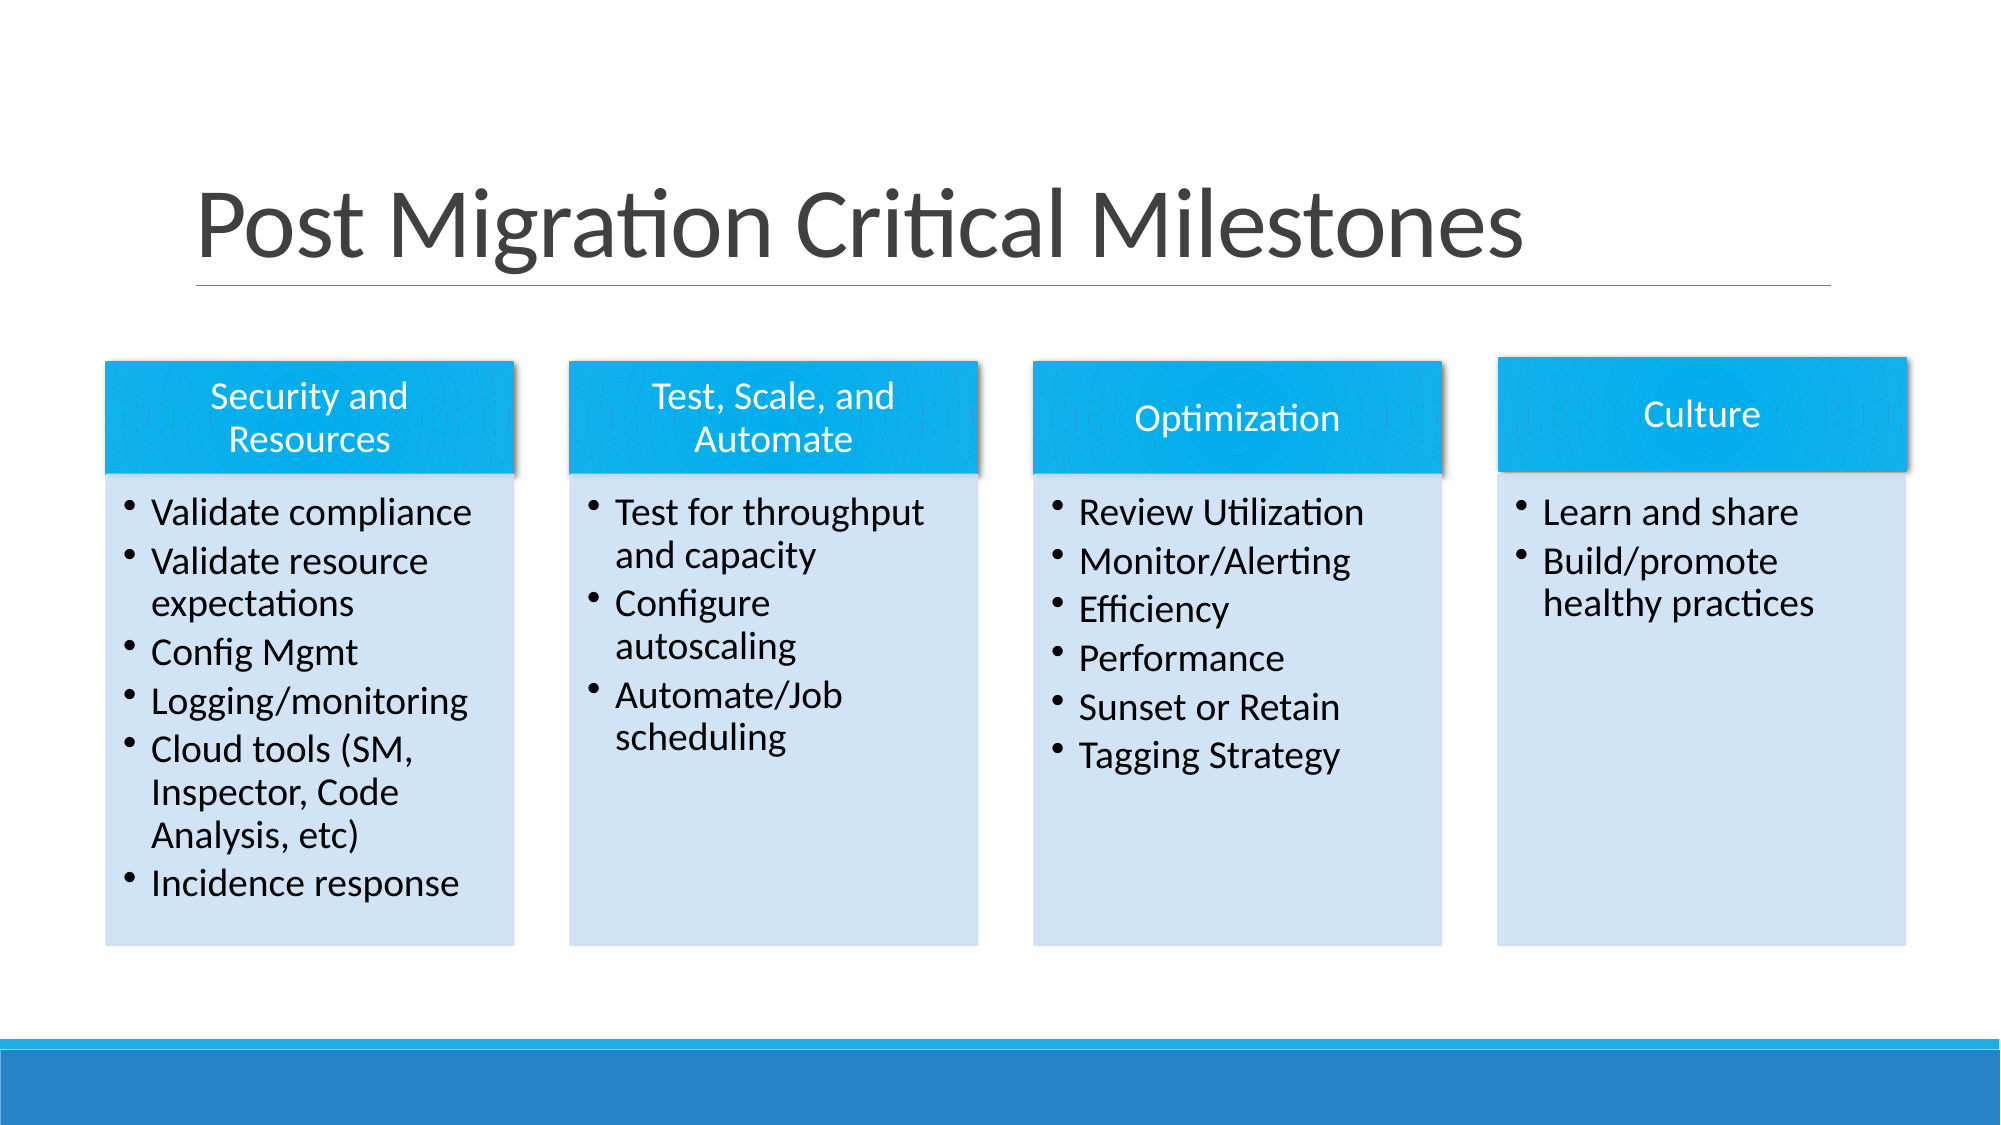

# Post Migration Critical Milestones
Security and Resources
Validate compliance
Validate resource expectations
Config Mgmt
Logging/monitoring
Cloud tools (SM, Inspector, Code Analysis, etc)
Incidence response
Test, Scale, and Automate
Test for throughput and capacity
Configure autoscaling
Automate/Job scheduling
Optimization
Review Utilization
Monitor/Alerting
Efficiency
Performance
Sunset or Retain
Tagging Strategy
Culture
Learn and share
Build/promote healthy practices